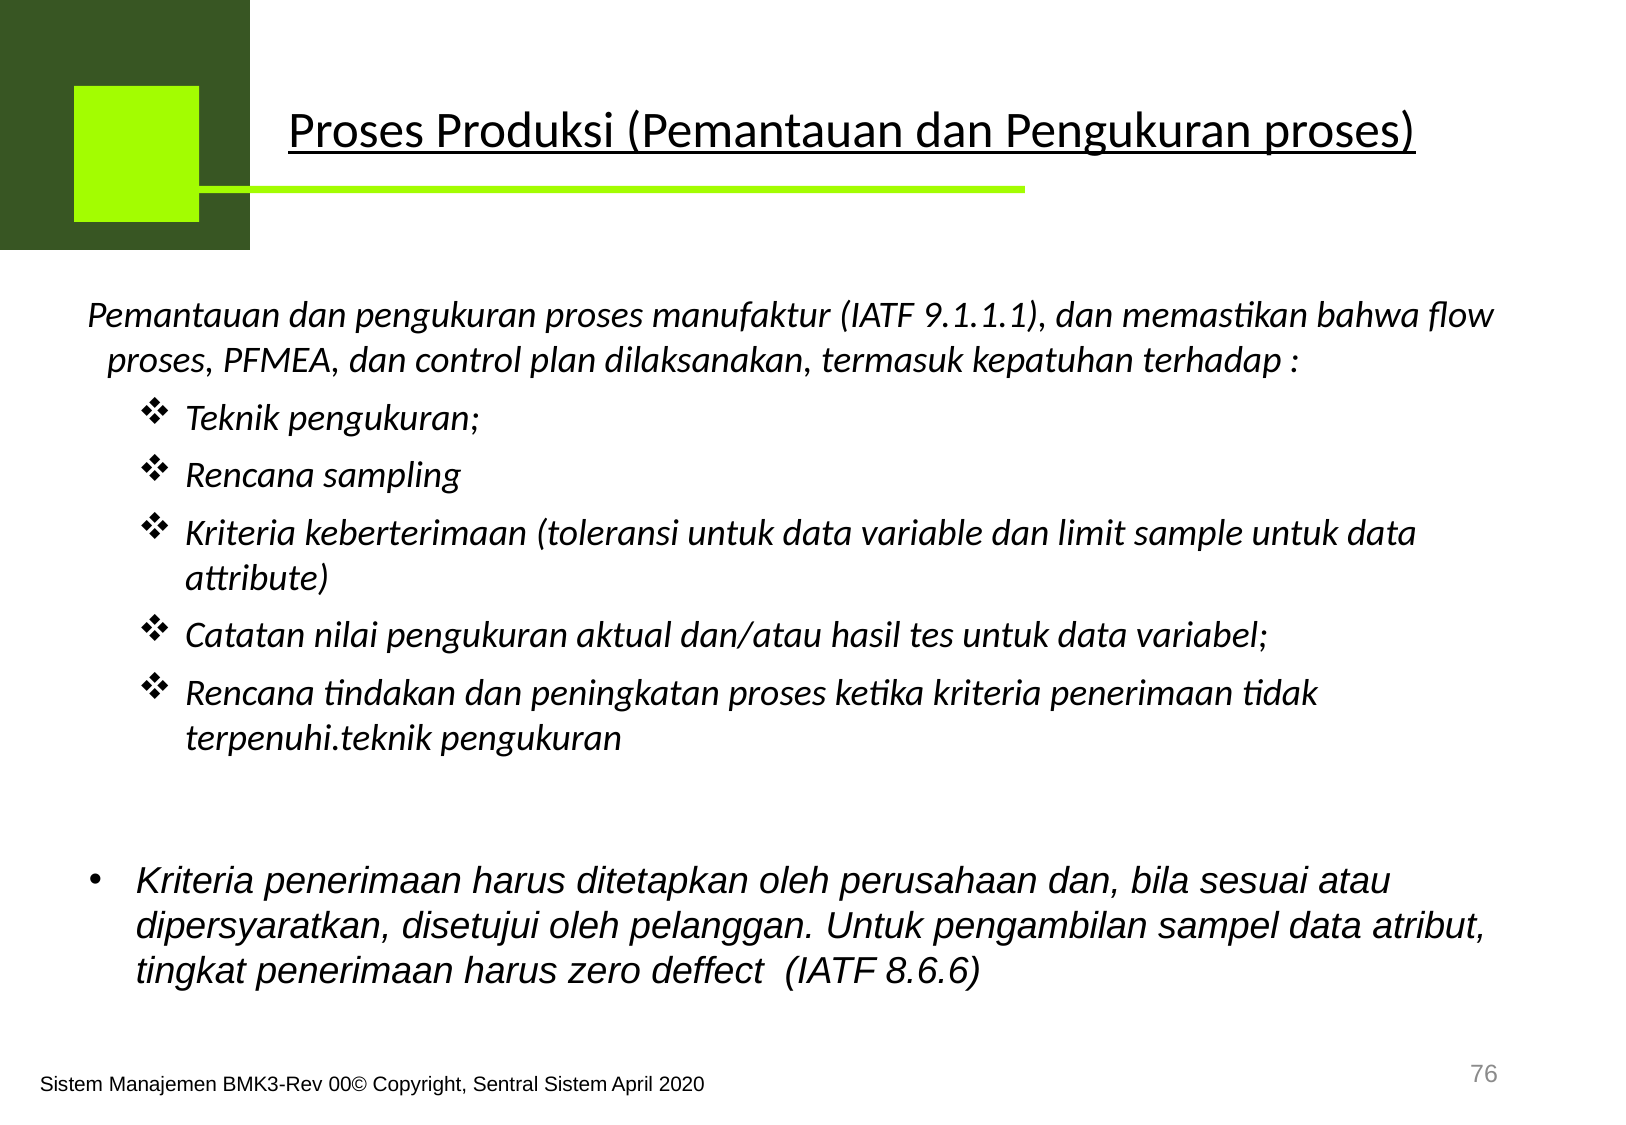

# Proses Produksi (Pemantauan dan Pengukuran proses)

 Pemantauan dan pengukuran proses manufaktur (IATF 9.1.1.1), dan memastikan bahwa flow proses, PFMEA, dan control plan dilaksanakan, termasuk kepatuhan terhadap :
Teknik pengukuran;
Rencana sampling
Kriteria keberterimaan (toleransi untuk data variable dan limit sample untuk data attribute)
Catatan nilai pengukuran aktual dan/atau hasil tes untuk data variabel;
Rencana tindakan dan peningkatan proses ketika kriteria penerimaan tidak terpenuhi.teknik pengukuran
Kriteria penerimaan harus ditetapkan oleh perusahaan dan, bila sesuai atau dipersyaratkan, disetujui oleh pelanggan. Untuk pengambilan sampel data atribut, tingkat penerimaan harus zero deffect  (IATF 8.6.6)
76
Sistem Manajemen BMK3-Rev 00© Copyright, Sentral Sistem April 2020